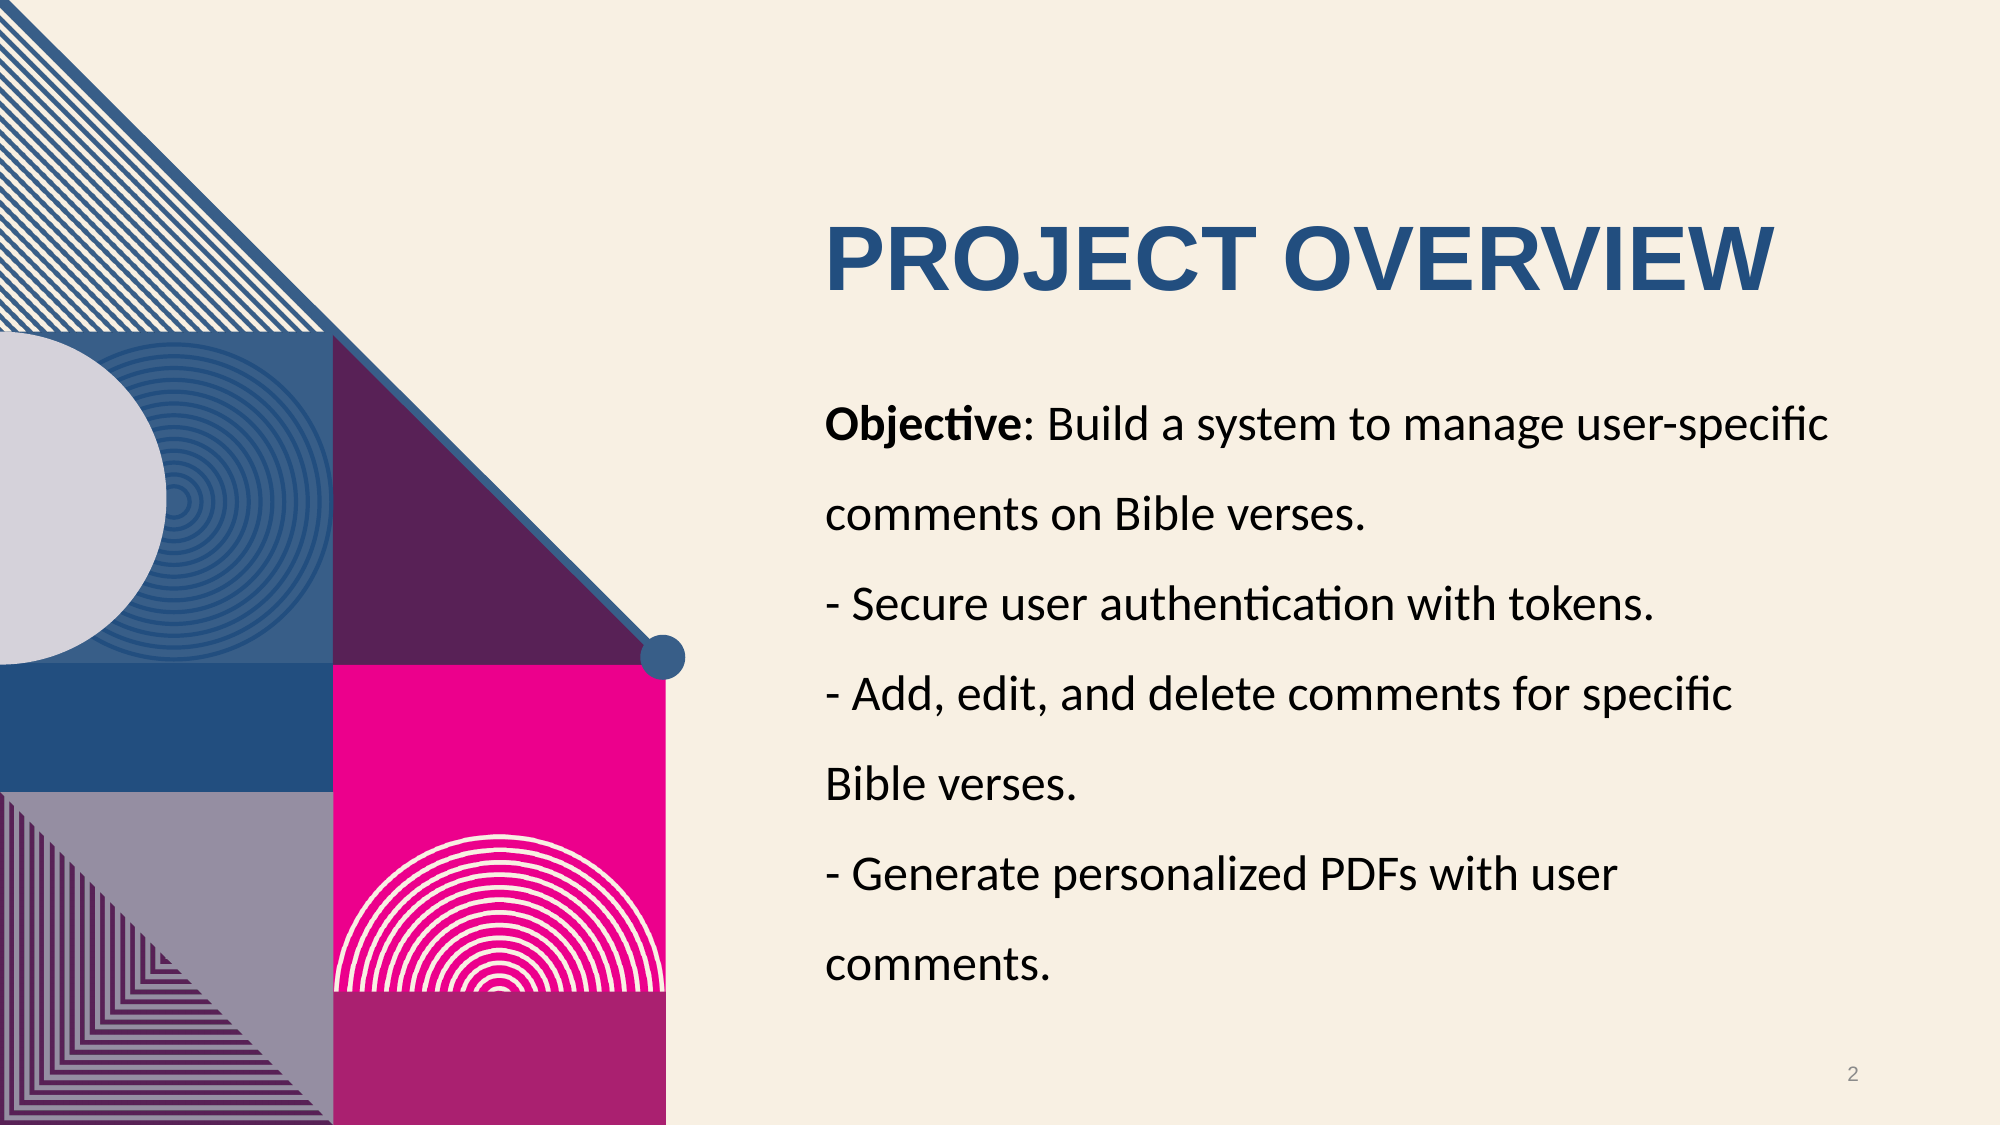

# Project Overview
Objective: Build a system to manage user-specific comments on Bible verses.
- Secure user authentication with tokens.
- Add, edit, and delete comments for specific Bible verses.
- Generate personalized PDFs with user comments.
2